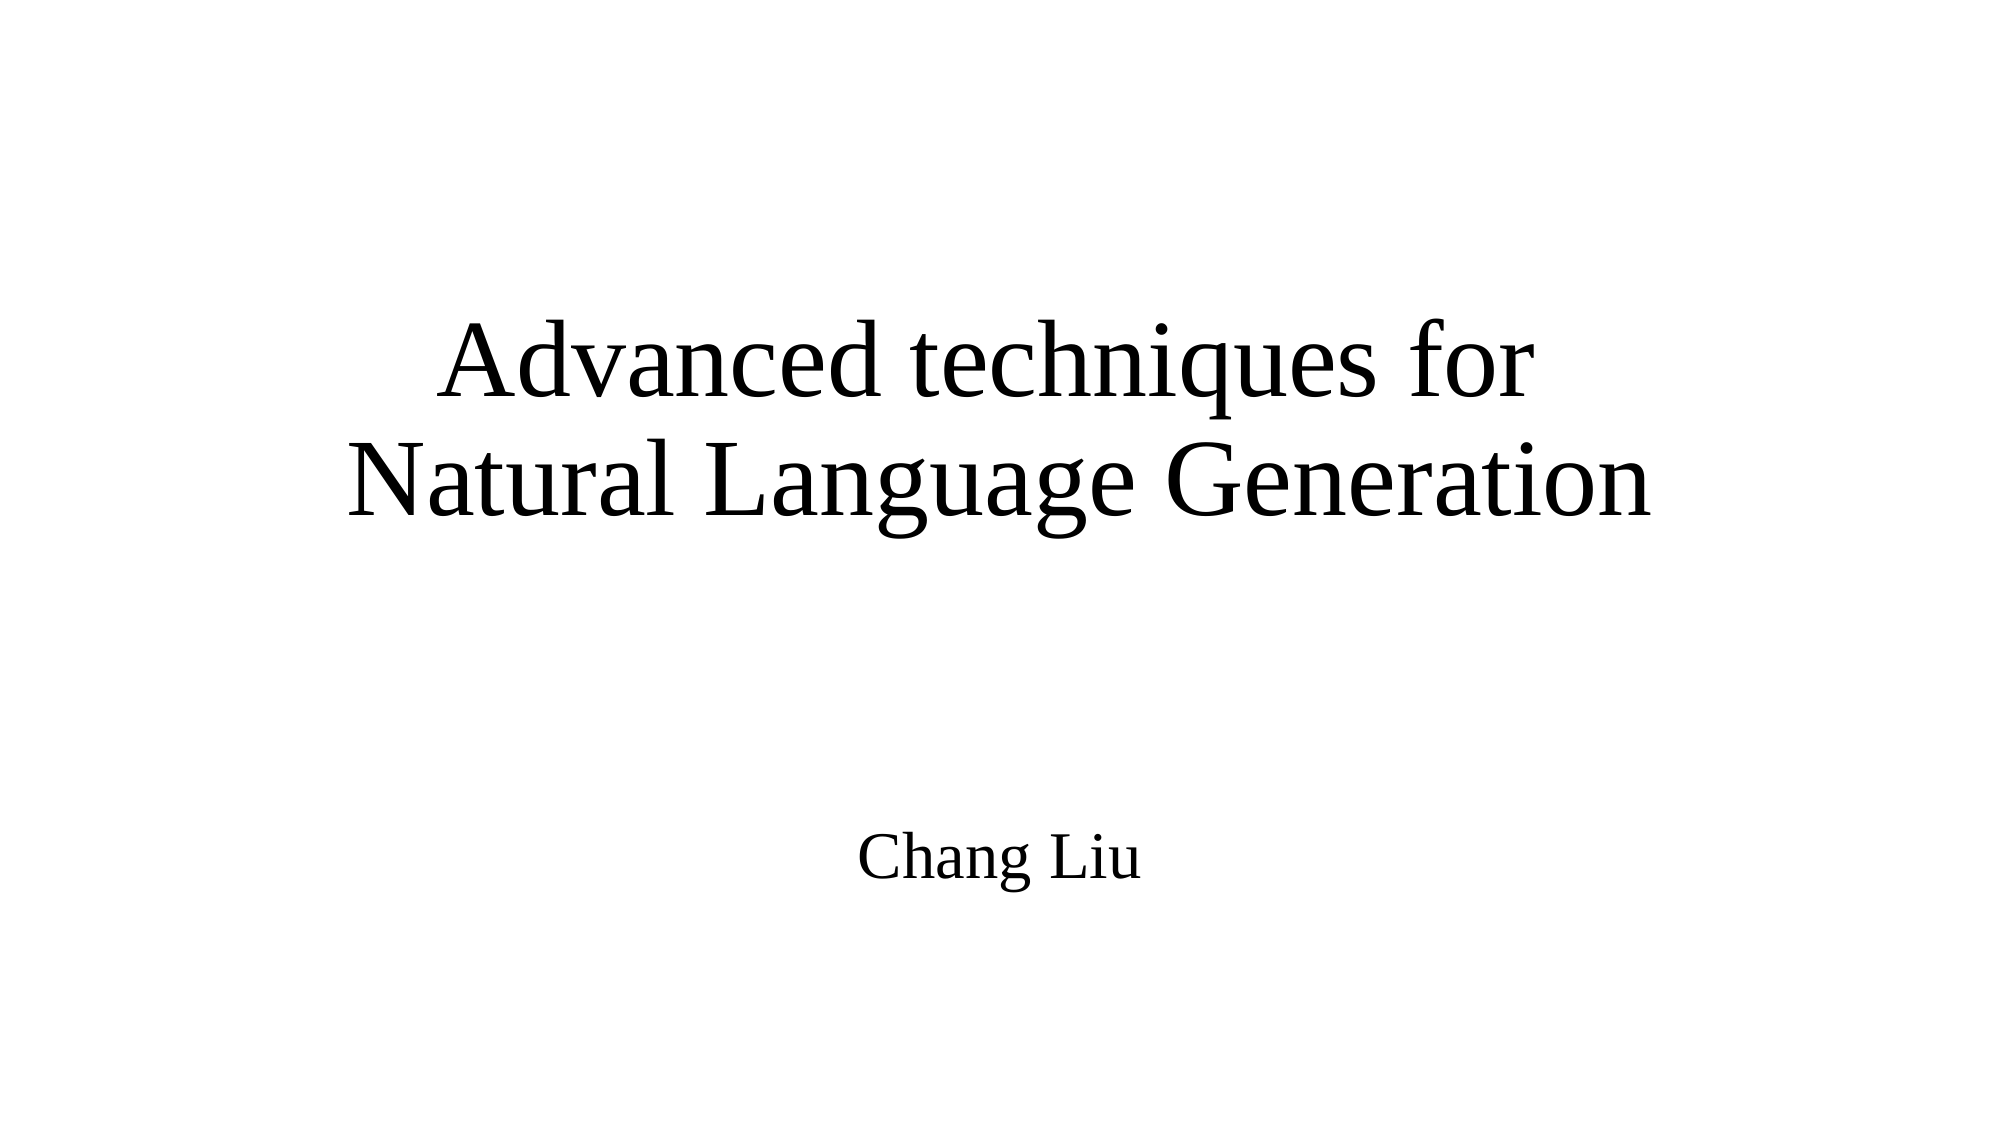

# Advanced techniques for Natural Language Generation
Chang Liu